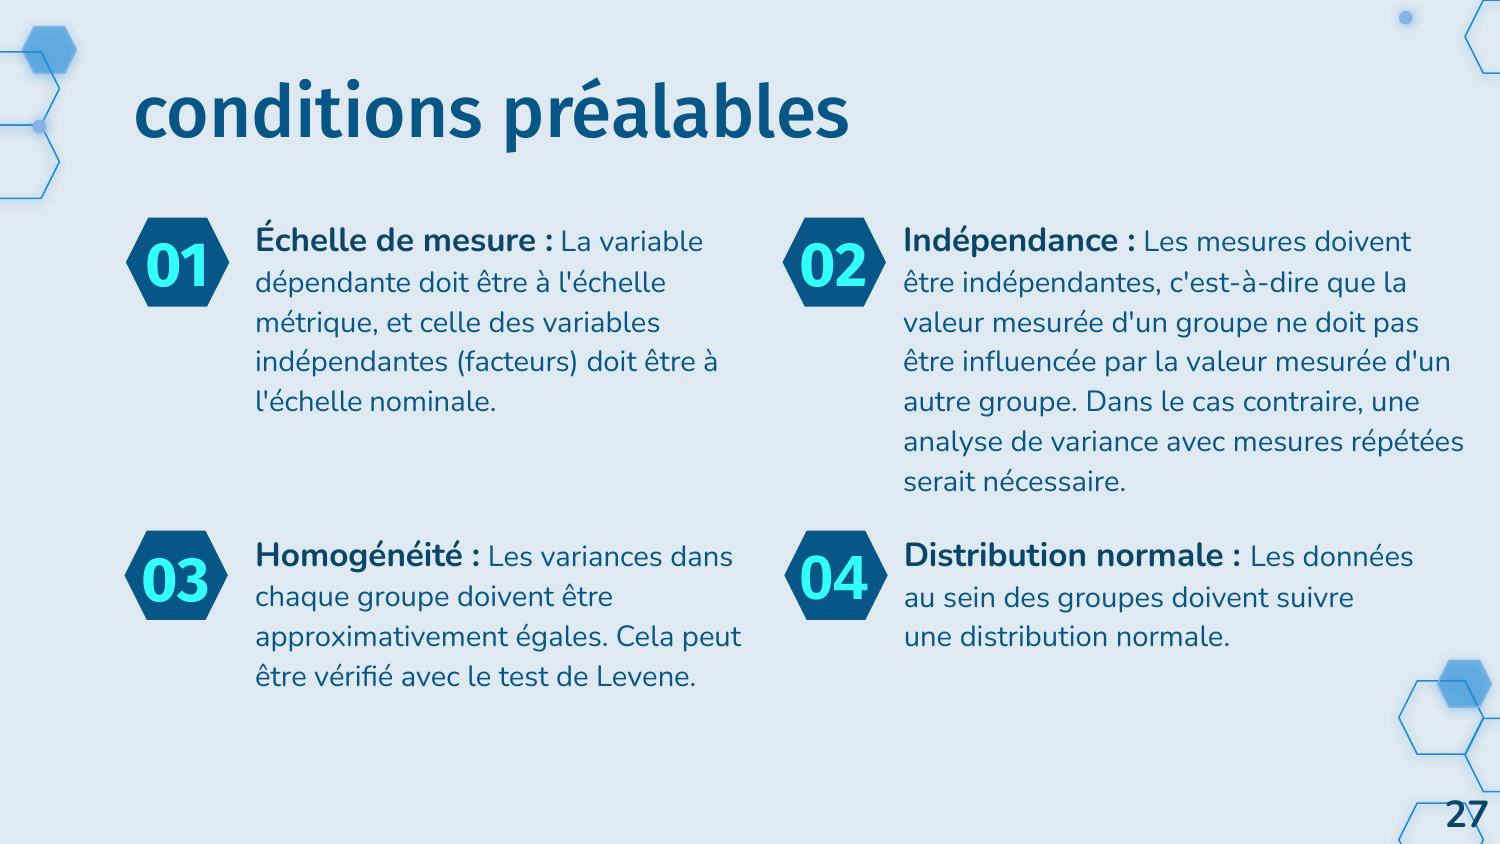

# conditions préalables
Échelle de mesure : La variable dépendante doit être à l'échelle métrique, et celle des variables indépendantes (facteurs) doit être à l'échelle nominale.
Indépendance : Les mesures doivent être indépendantes, c'est-à-dire que la valeur mesurée d'un groupe ne doit pas être influencée par la valeur mesurée d'un autre groupe. Dans le cas contraire, une analyse de variance avec mesures répétées serait nécessaire.

01
02
Homogénéité : Les variances dans chaque groupe doivent être approximativement égales. Cela peut être vérifié avec le test de Levene.
Distribution normale : Les données
au sein des groupes doivent suivre
une distribution normale.

04

03
27